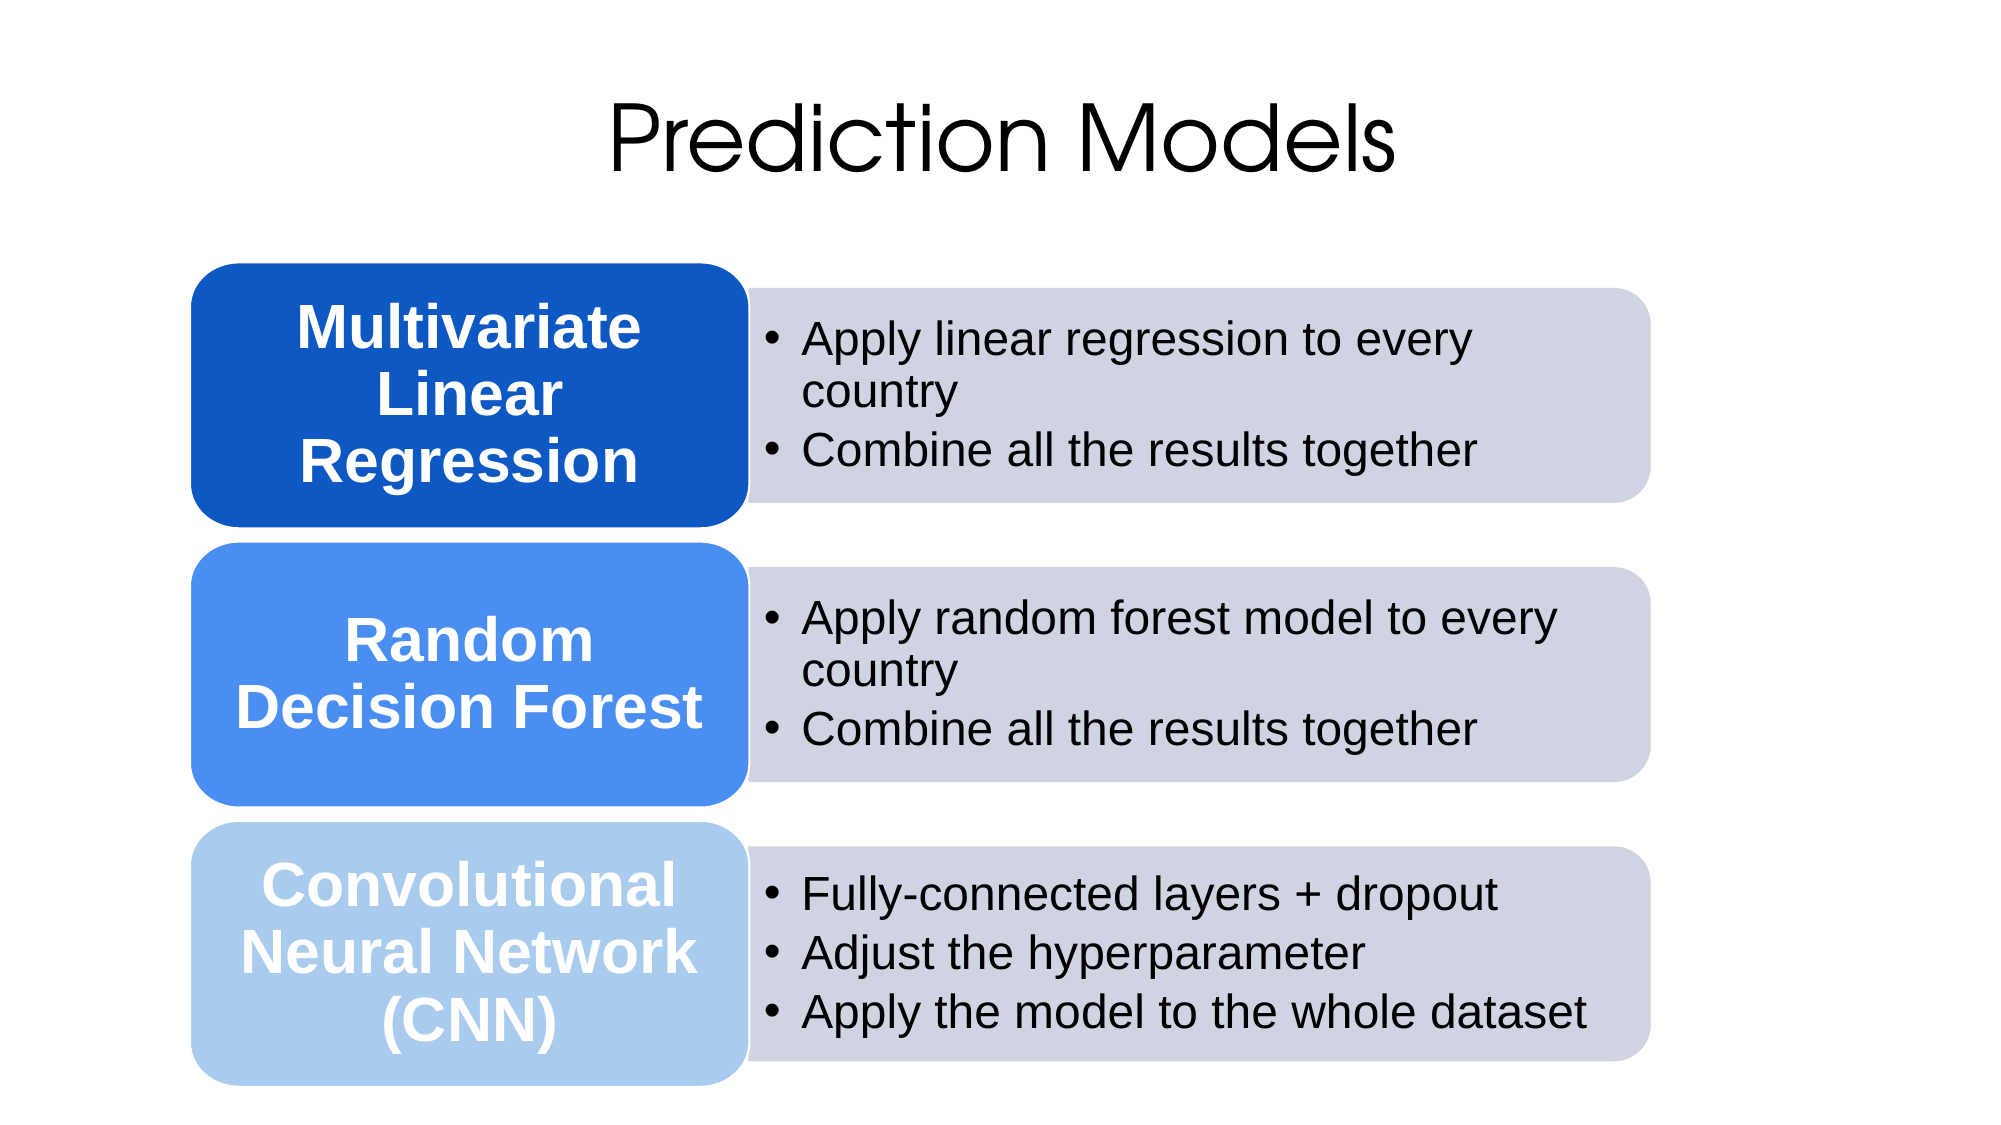

# Prediction Models
Multivariate Linear Regression
Apply linear regression to every country
Combine all the results together
Random Decision Forest
Apply random forest model to every country
Combine all the results together
Convolutional Neural Network (CNN)
Fully-connected layers + dropout
Adjust the hyperparameter
Apply the model to the whole dataset